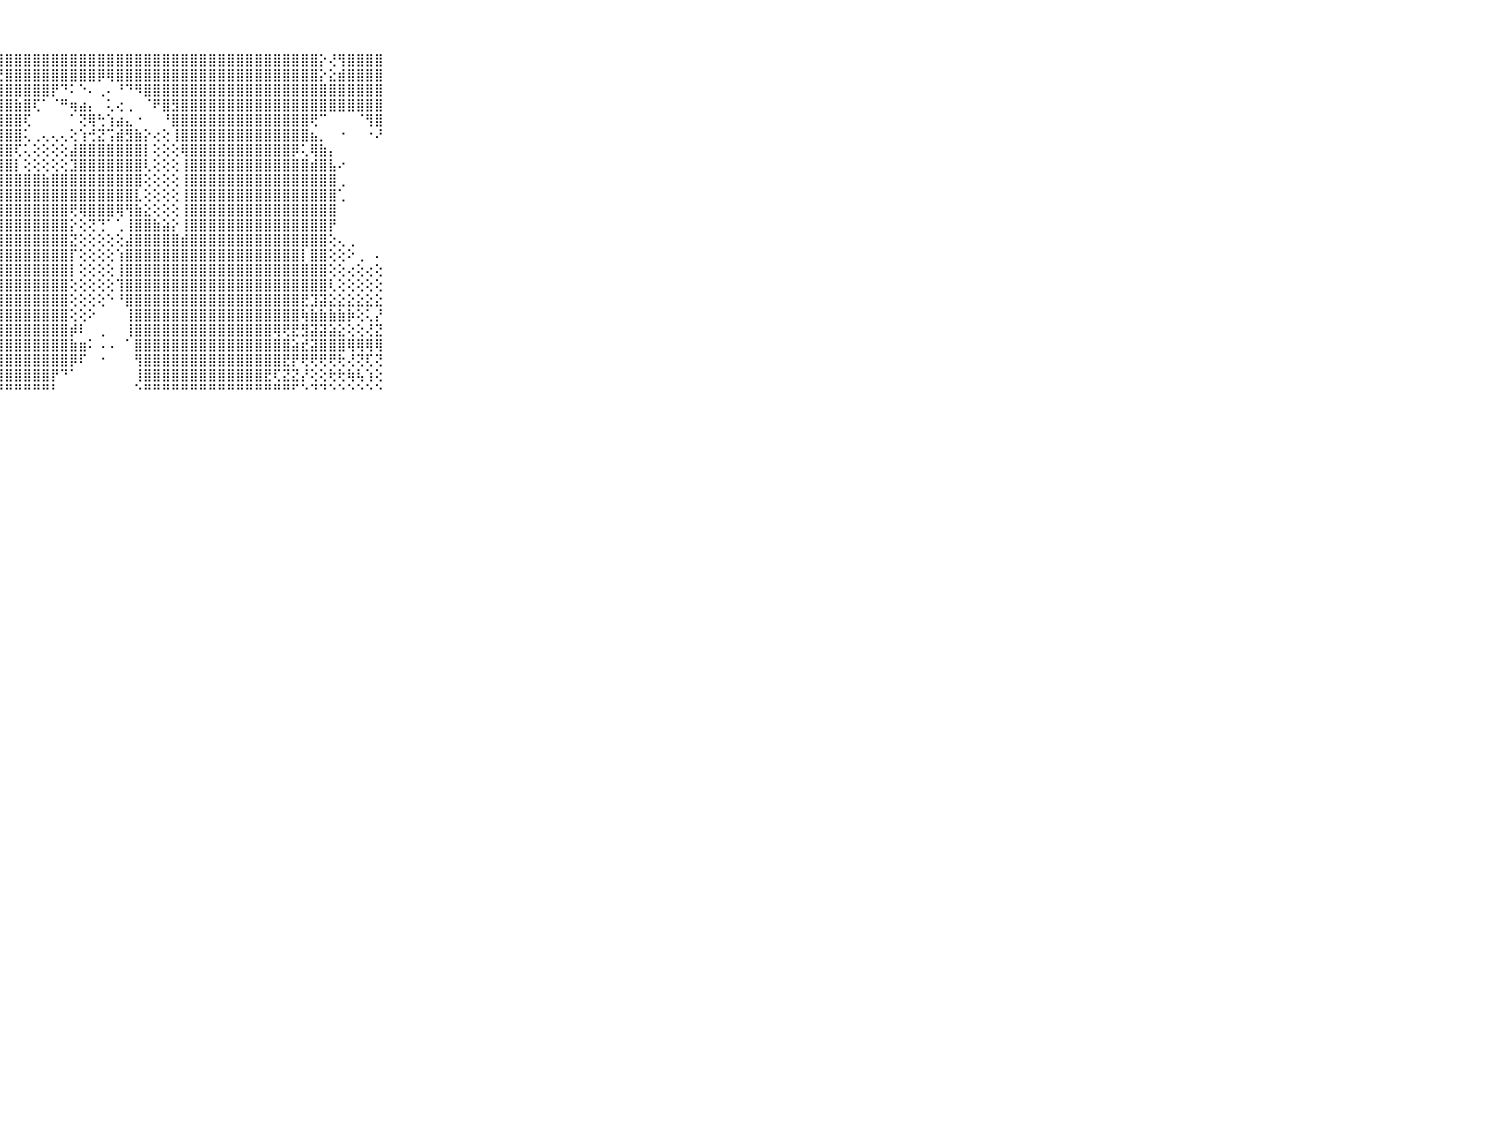

⠀⠀⠀⠀⠀⠀⠀⠀⠀⠀⠀⢗⣷⢗⢜⣟⢿⢿⡿⣿⣿⣿⣿⣿⣿⣿⣿⣿⣿⣿⣿⣿⣿⣿⣿⣿⣿⣿⣿⣿⣿⣿⣿⣿⣿⣿⣿⣿⣿⣿⣿⣿⣿⣿⣿⣿⣿⣿⣿⣿⣿⣿⡕⢜⢻⣿⣿⣿⣿⠀⠀⠀⠀⠀⠀⠀⠀⠀⠀⠀⠀
⠀⠀⠀⠀⠀⠀⠀⠀⠀⠀⠀⢕⡽⢿⣿⣿⣿⡿⢏⣏⣽⣿⣿⣿⣿⣿⣿⣟⣿⣿⣿⣿⣿⣿⣿⣿⣿⣿⡿⢿⣿⣿⣿⣿⣿⣿⣿⣿⣿⣿⣿⣿⣿⣿⣿⣿⣿⣿⣿⣿⣿⣿⡕⣕⣾⣿⣿⣿⣿⠀⠀⠀⠀⠀⠀⠀⠀⠀⠀⠀⠀
⠀⠀⠀⠀⠀⠀⠀⠀⠀⠀⠀⣧⣽⣿⣿⣿⣿⣷⣿⣿⣿⣿⣿⣿⣿⣿⣳⣿⣿⣿⣿⣿⣿⡟⠙⠅⠑⠄⢀⠄⠘⠙⠻⣿⣿⣿⣿⣿⣿⣿⣿⣿⣿⣿⣿⣿⣿⣿⣿⣿⣿⣿⣿⣿⣿⣿⣿⣿⣿⠀⠀⠀⠀⠀⠀⠀⠀⠀⠀⠀⠀
⠀⠀⠀⠀⠀⠀⠀⠀⠀⠀⠀⣿⣿⣿⣿⣿⣿⣿⣽⣟⣿⣿⣿⣿⣿⣿⣿⣿⣿⣷⣿⢏⠁⠈⠛⢶⣴⡄⠀⢅⢔⢀⠀⠈⠟⣿⣻⣿⣿⣿⣿⣿⣿⣿⣿⣿⣿⣿⣿⣿⣿⣿⣿⣿⣿⣿⣿⣿⣿⠀⠀⠀⠀⠀⠀⠀⠀⠀⠀⠀⠀
⠀⠀⠀⠀⠀⠀⠀⠀⠀⠀⠀⣿⣿⣿⣿⣿⣿⣽⣿⣿⣿⣿⣿⣿⣽⣯⣿⣿⣿⣿⢏⠀⠀⠀⠀⠁⢝⢿⢓⢱⣴⣄⠐⠀⠀⠘⣿⣿⣿⣿⣿⣿⣿⣿⣿⣿⣿⣿⣿⣿⣿⢟⠉⠀⠀⠀⠈⢻⣿⠀⠀⠀⠀⠀⠀⠀⠀⠀⠀⠀⠀
⠀⠀⠀⠀⠀⠀⠀⠀⠀⠀⠀⣿⣿⣿⣿⣷⣿⣿⣿⣿⣿⣿⣿⣿⣿⣿⣿⣿⣿⣿⢅⢀⢄⢄⢄⢕⢱⢚⣝⢩⣾⣻⣷⡕⢔⢕⢸⣿⣿⣿⣿⣿⣿⣿⣿⣿⣿⣿⣿⣿⣿⣦⡀⠀⠐⠀⠀⠐⠜⠀⠀⠀⠀⠀⠀⠀⠀⠀⠀⠀⠀
⠀⠀⠀⠀⠀⠀⠀⠀⠀⠀⠀⣿⣿⣿⣿⣿⣿⣿⣿⣿⣿⣿⣿⣿⣿⣿⣿⣿⣿⢏⢅⢕⢕⢕⢕⣼⣿⣿⣿⣿⣿⣿⣿⡇⢕⢕⢕⢿⣿⣿⣿⣿⣿⣿⣿⣿⣿⣿⣿⡿⢅⢿⣷⡄⠀⠀⠀⠀⠀⠀⠀⠀⠀⠀⠀⠀⠀⠀⠀⠀⠀
⠀⠀⠀⠀⠀⠀⠀⠀⠀⠀⠀⣿⣯⣟⣿⣿⣿⣿⣿⣿⣿⢻⣿⣿⣿⣿⣿⣿⣿⡇⢕⢕⢕⢕⢕⣹⣿⣿⣿⣿⣿⣿⣿⢇⢕⢕⢕⢸⣿⣿⣿⣿⣿⣿⣿⣿⣿⣿⣿⣿⣿⣾⣿⣧⠔⠀⠀⠀⠀⠀⠀⠀⠀⠀⠀⠀⠀⠀⠀⠀⠀
⠀⠀⠀⠀⠀⠀⠀⠀⠀⠀⠀⣿⣿⣿⣿⣽⣿⣿⣿⣿⣿⣿⣿⣿⢿⣿⣿⣿⣿⣿⣿⣿⣷⣿⣿⣿⣿⣿⣿⣿⣿⣿⣿⢕⢕⢕⢕⢸⣿⣿⣿⣿⣿⣿⣿⣿⣿⣿⣿⣿⣿⣿⣿⣿⢀⠀⠀⠀⠀⠀⠀⠀⠀⠀⠀⠀⠀⠀⠀⠀⠀
⠀⠀⠀⠀⠀⠀⠀⠀⠀⠀⠀⣿⣿⣿⣝⣟⣽⣯⣟⣻⣿⣻⣿⣿⣿⣿⣿⣿⣿⣿⣿⣿⣿⣿⣿⣿⣿⣿⣿⣿⣿⣿⣇⢕⢕⢕⢕⢸⣿⣿⣿⣿⣿⣿⣿⣿⣿⣿⣿⣿⣿⣿⣿⣿⢁⠀⠀⠀⠀⠀⠀⠀⠀⠀⠀⠀⠀⠀⠀⠀⠀
⠀⠀⠀⠀⠀⠀⠀⠀⠀⠀⠀⡿⢿⣷⡷⣷⣾⣿⣞⣷⣿⣳⣿⣿⣿⣿⣿⣿⣿⣿⣿⣿⣿⣿⣿⢟⢿⣿⣿⣿⢿⢻⣷⣕⢕⢕⢕⢸⣿⣿⣿⣿⣿⣿⣿⣿⣿⣿⣿⣿⣿⣿⣿⣿⠀⠀⠀⠀⠀⠀⠀⠀⠀⠀⠀⠀⠀⠀⠀⠀⠀
⠀⠀⠀⠀⠀⠀⠀⠀⠀⠀⠀⣿⣿⣿⣿⣿⣿⢿⣿⢿⣿⡿⣿⣿⣿⣿⣿⣿⣿⣿⣿⣿⣿⣿⣿⡕⢕⢝⢙⠁⢁⢸⣿⣿⣷⣵⡕⢸⣿⣿⣿⣿⣿⣿⣿⣿⣿⣿⣿⣿⣿⣿⣿⡟⠀⠀⠀⠀⠀⠀⠀⠀⠀⠀⠀⠀⠀⠀⠀⠀⠀
⠀⠀⠀⠀⠀⠀⠀⠀⠀⠀⠀⣷⣿⣿⣷⣾⣿⣿⣿⢿⢿⣿⣿⣿⣿⣿⣿⣿⣿⣿⣿⣿⣿⣿⣿⣝⢕⢕⢕⢕⢕⣼⣿⣿⣿⣿⣿⣾⣿⣿⣿⣿⣿⣿⣿⣿⣿⣿⣿⣿⣿⣿⣿⢕⢄⢀⠀⠀⠀⠀⠀⠀⠀⠀⠀⠀⠀⠀⠀⠀⠀
⠀⠀⠀⠀⠀⠀⠀⠀⠀⠀⠀⣷⣿⣿⣿⣿⣿⣿⣿⣿⣿⣿⣿⣿⣾⣿⣿⣿⣿⣿⣿⣿⣿⣿⣿⡏⢕⢕⢕⢕⢱⣿⣿⣿⣿⣿⣿⣿⣿⣿⣿⣿⣿⣿⣿⣿⣿⣿⣿⣿⡇⣿⣿⢕⢕⠕⢀⠀⠄⠀⠀⠀⠀⠀⠀⠀⠀⠀⠀⠀⠀
⠀⠀⠀⠀⠀⠀⠀⠀⠀⠀⠀⣿⣿⣿⣿⣿⣿⣿⣿⣿⣿⣿⣿⣿⣿⣿⣿⣿⣿⣿⣿⣿⣿⣿⣿⡇⢕⢕⢕⢕⢸⣿⣿⣿⣿⣿⣿⣿⣿⣿⣿⣿⣿⣿⣿⣿⣿⣿⣿⣿⣿⣿⣿⢕⢕⢔⢕⢔⢕⠀⠀⠀⠀⠀⠀⠀⠀⠀⠀⠀⠀
⠀⠀⠀⠀⠀⠀⠀⠀⠀⠀⠀⣿⣿⣿⣿⣿⣿⣿⣿⣿⣿⣿⣿⣿⣿⣿⣿⣿⣿⣿⣿⣿⣿⣿⣿⢕⢕⢕⢕⢕⢹⣿⣿⣿⣿⣿⣿⣿⣿⣿⣿⣿⣿⣿⣿⣿⣿⣿⣿⣿⣿⣿⣿⢇⢕⢕⢕⢕⢕⠀⠀⠀⠀⠀⠀⠀⠀⠀⠀⠀⠀
⠀⠀⠀⠀⠀⠀⠀⠀⠀⠀⠀⣿⣿⣿⣿⣿⣿⣿⣿⣿⣿⣿⣿⣿⣿⣿⣿⣿⣿⣿⣿⣿⣿⣿⣿⢕⢕⢕⢕⠑⠘⣿⣿⣿⣿⣿⣿⣿⣿⣿⣿⣿⣿⣿⣿⣿⣿⣿⣿⣿⣟⣹⣽⣕⣕⣕⣕⣕⣕⠀⠀⠀⠀⠀⠀⠀⠀⠀⠀⠀⠀
⠀⠀⠀⠀⠀⠀⠀⠀⠀⠀⠀⣿⣿⣿⣿⣿⣿⣿⣿⣿⣿⣿⣿⣿⣿⣿⣿⣿⣿⣿⣿⣿⣿⣿⣿⢕⢕⠕⠀⠀⠀⢸⣿⣿⣿⣿⣿⣿⣿⣿⣿⣿⣿⣿⣿⣿⣿⣿⣿⣿⢷⣷⣷⣷⣷⡷⢕⢅⡜⠀⠀⠀⠀⠀⠀⠀⠀⠀⠀⠀⠀
⠀⠀⠀⠀⠀⠀⠀⠀⠀⠀⠀⣿⣿⣿⣿⣿⣿⣿⣿⣿⣿⣿⣿⣿⣿⣿⣿⣿⣿⣿⣿⣿⣿⣿⣿⡾⠇⠀⢀⠀⠀⢸⣿⣿⣿⣿⣿⣿⣿⣿⣿⣿⣿⣿⣿⣿⣿⢿⢟⣟⣻⣽⣽⣵⣕⢕⢕⢜⣝⠀⠀⠀⠀⠀⠀⠀⠀⠀⠀⠀⠀
⠀⠀⠀⠀⠀⠀⠀⠀⠀⠀⠀⣿⣿⣿⣿⣿⣿⣿⣿⣿⣿⣿⣿⣿⣿⣿⣿⣿⣿⣿⣿⣿⣿⣿⣿⣷⣶⠅⠠⠠⠀⠁⣿⣿⣿⣿⣿⣿⣿⣿⣿⣿⣿⣿⣿⣿⣿⣿⣿⣵⣞⣽⣿⣿⣿⢿⢿⢿⢿⠀⠀⠀⠀⠀⠀⠀⠀⠀⠀⠀⠀
⠀⠀⠀⠀⠀⠀⠀⠀⠀⠀⠀⣿⣿⣿⣿⣿⣿⣿⣾⣿⣿⣿⣿⣿⣿⣿⣿⣿⣿⣿⣿⣿⣿⣿⣿⡿⠏⠀⠐⠀⠀⠀⢻⣿⣿⣿⣿⣿⣿⣿⣿⣿⣿⣿⣿⣿⣿⣿⣟⡟⢟⢟⢟⢟⢗⢜⢝⢏⢝⠀⠀⠀⠀⠀⠀⠀⠀⠀⠀⠀⠀
⠀⠀⠀⠀⠀⠀⠀⠀⠀⠀⠀⣿⣿⣿⣿⣿⣿⣿⣿⣿⣿⣟⣿⣿⣿⣿⣿⣿⣿⣿⣿⣿⣿⡟⠙⠁⠀⠀⠀⠀⠀⠀⢸⣿⣿⣿⣿⣿⣿⣿⣿⣿⣿⣿⣿⣿⣟⢏⣝⣝⡜⢕⢕⢗⢗⢷⢧⢱⢕⠀⠀⠀⠀⠀⠀⠀⠀⠀⠀⠀⠀
⠀⠀⠀⠀⠀⠀⠀⠀⠀⠀⠀⠛⠛⠛⠛⠛⠛⠛⠛⠛⠛⠛⠛⠛⠛⠓⠘⠙⠛⠛⠛⠛⠛⠃⠀⠀⠀⠀⠀⠀⠀⠀⠑⠛⠛⠛⠛⠛⠛⠛⠛⠛⠛⠛⠛⠛⠛⠛⠛⠋⠑⠙⠙⠑⠑⠑⠑⠑⠑⠀⠀⠀⠀⠀⠀⠀⠀⠀⠀⠀⠀